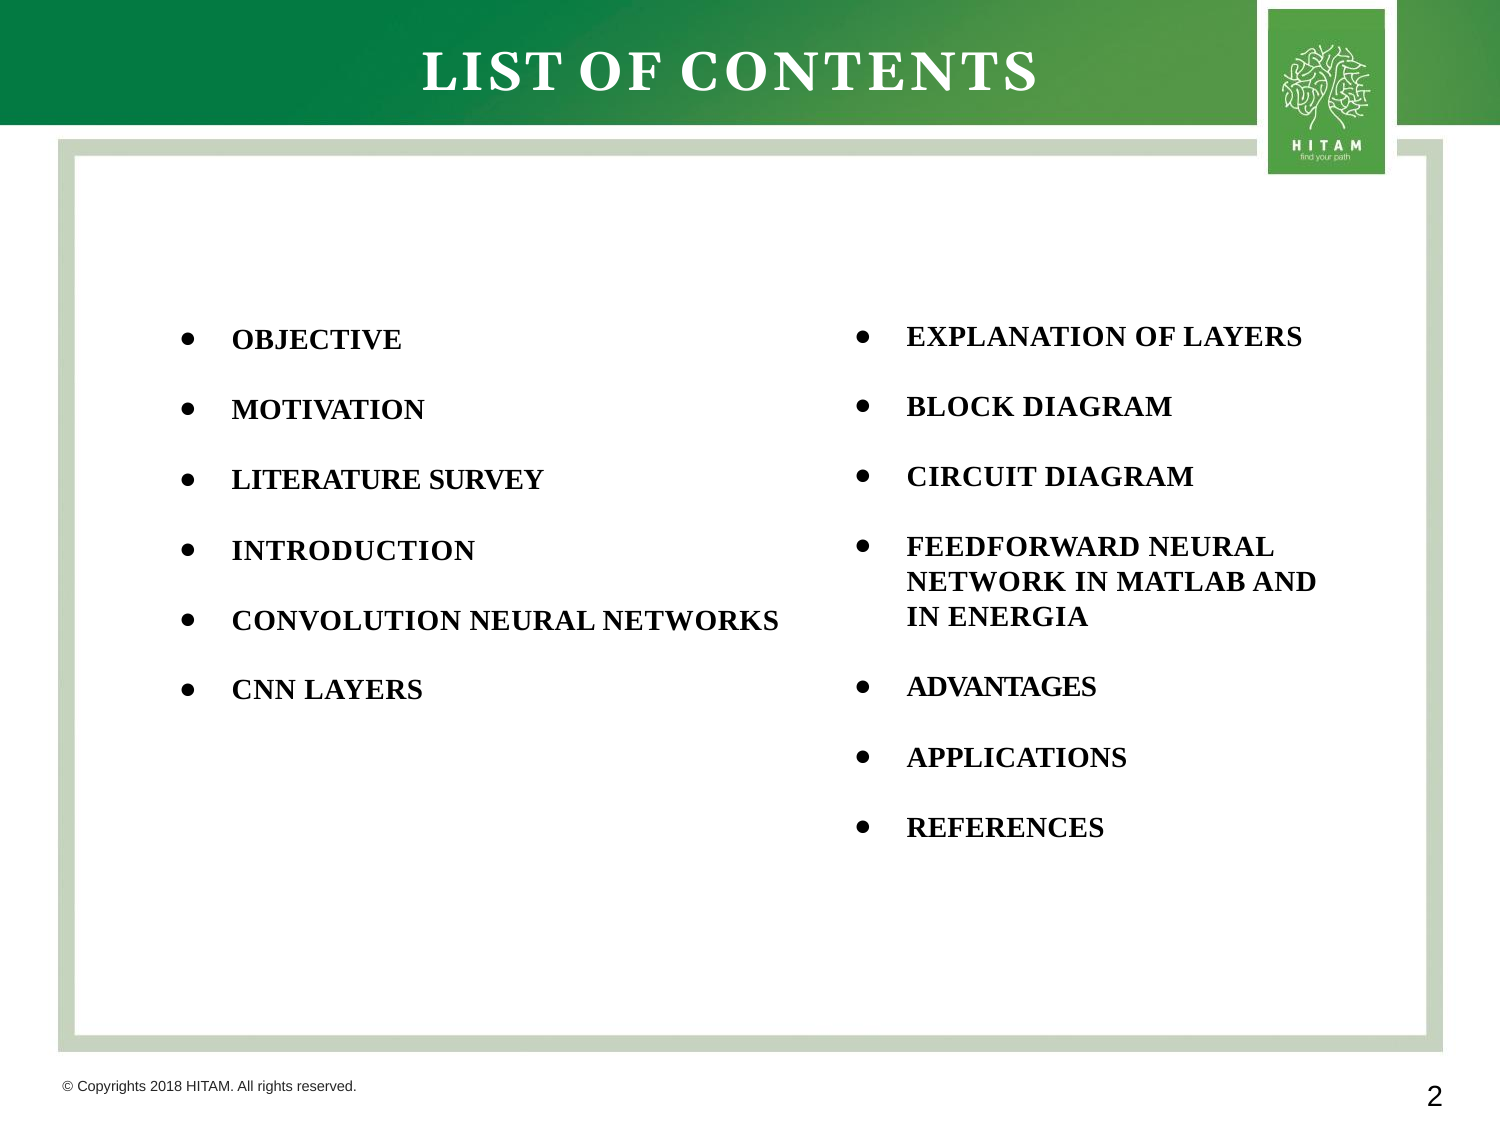

# LIST OF CONTENTS

EXPLANATION OF LAYERS

BLOCK DIAGRAM

CIRCUIT DIAGRAM

FEEDFORWARD NEURAL NETWORK IN MATLAB AND IN ENERGIA

ADVANTAGES

APPLICATIONS

REFERENCES
OBJECTIVE

MOTIVATION

LITERATURE SURVEY

INTRODUCTION

CONVOLUTION NEURAL NETWORKS

CNN LAYERS